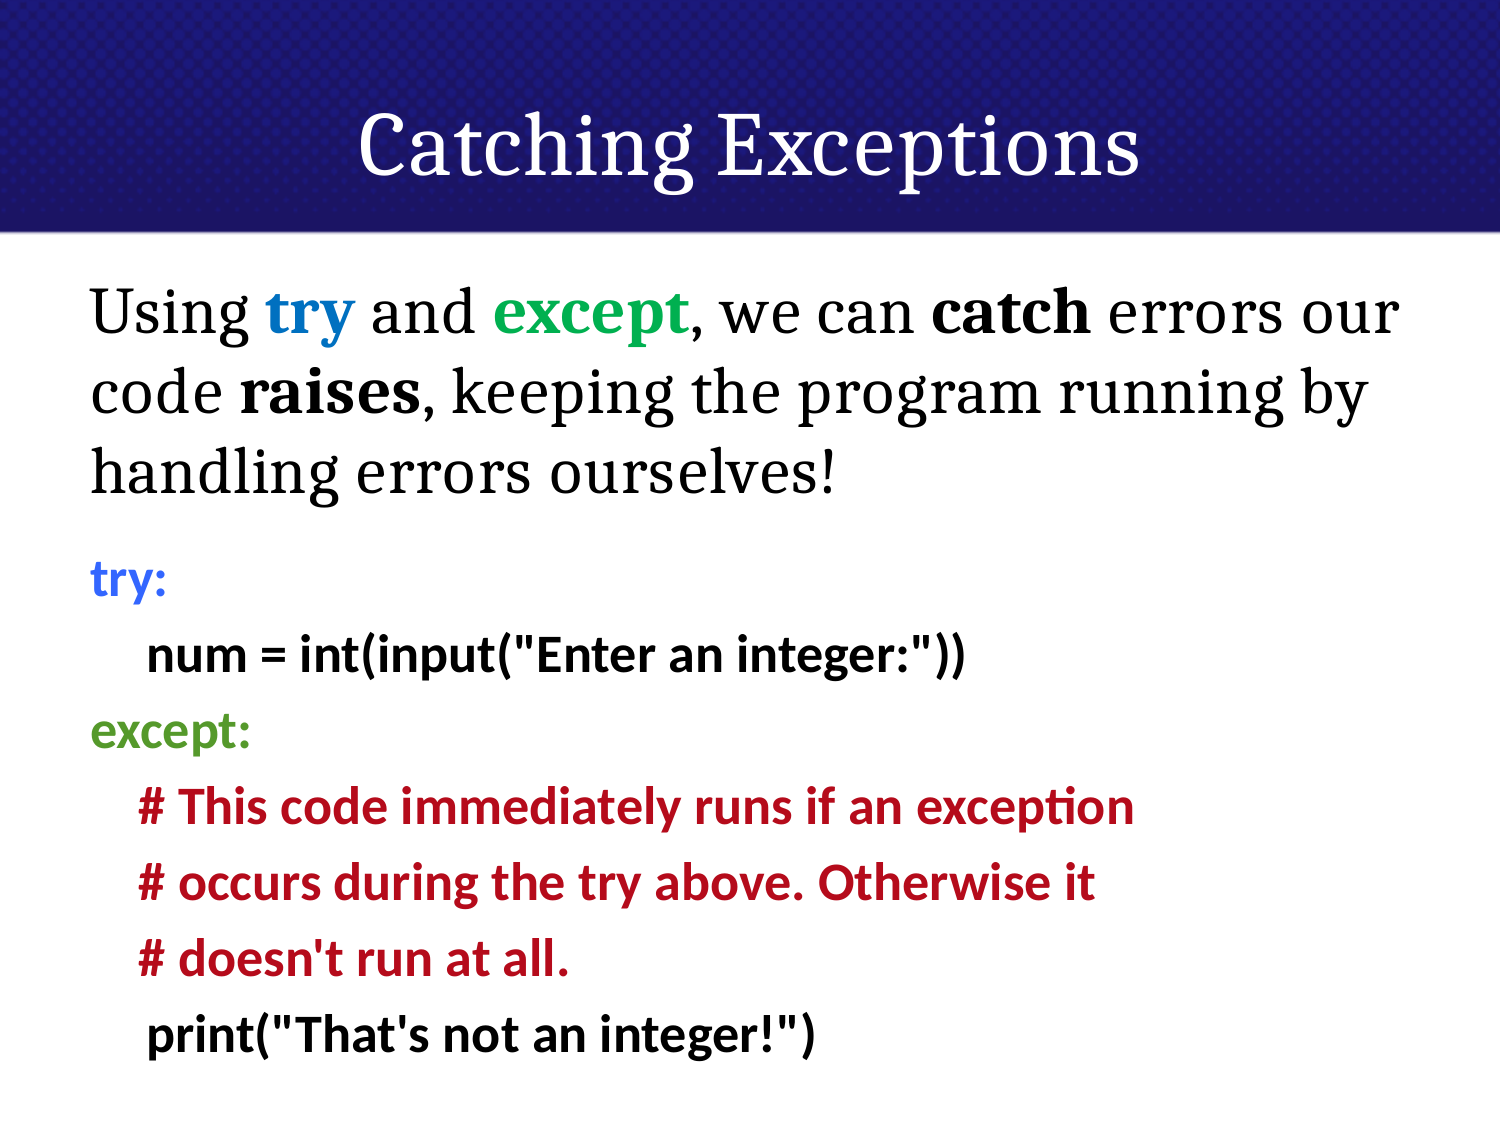

# Catching Exceptions
Using try and except, we can catch errors our code raises, keeping the program running by handling errors ourselves!
try:
	num = int(input("Enter an integer:"))
except:
    # This code immediately runs if an exception
    # occurs during the try above. Otherwise it
    # doesn't run at all.
	print("That's not an integer!")